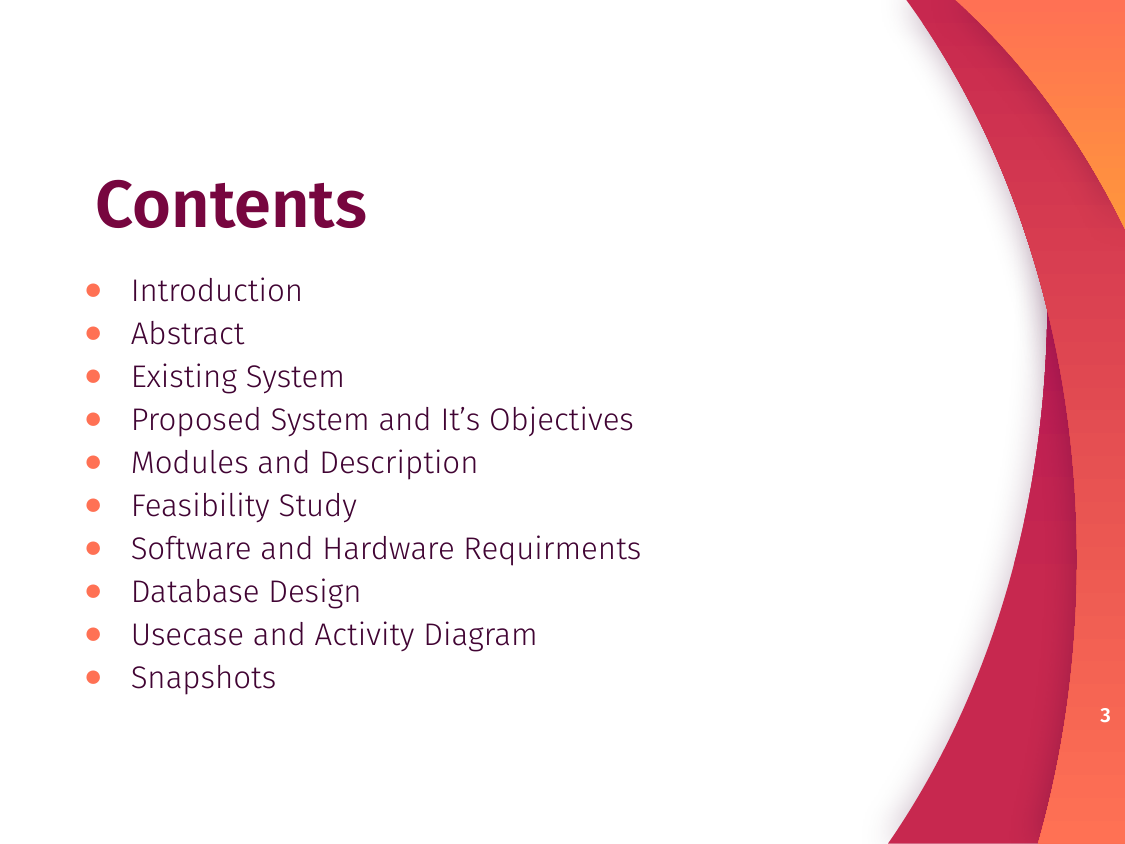

# Contents
Introduction
Abstract
Existing System
Proposed System and It’s Objectives
Modules and Description
Feasibility Study
Software and Hardware Requirments
Database Design
Usecase and Activity Diagram
Snapshots

3